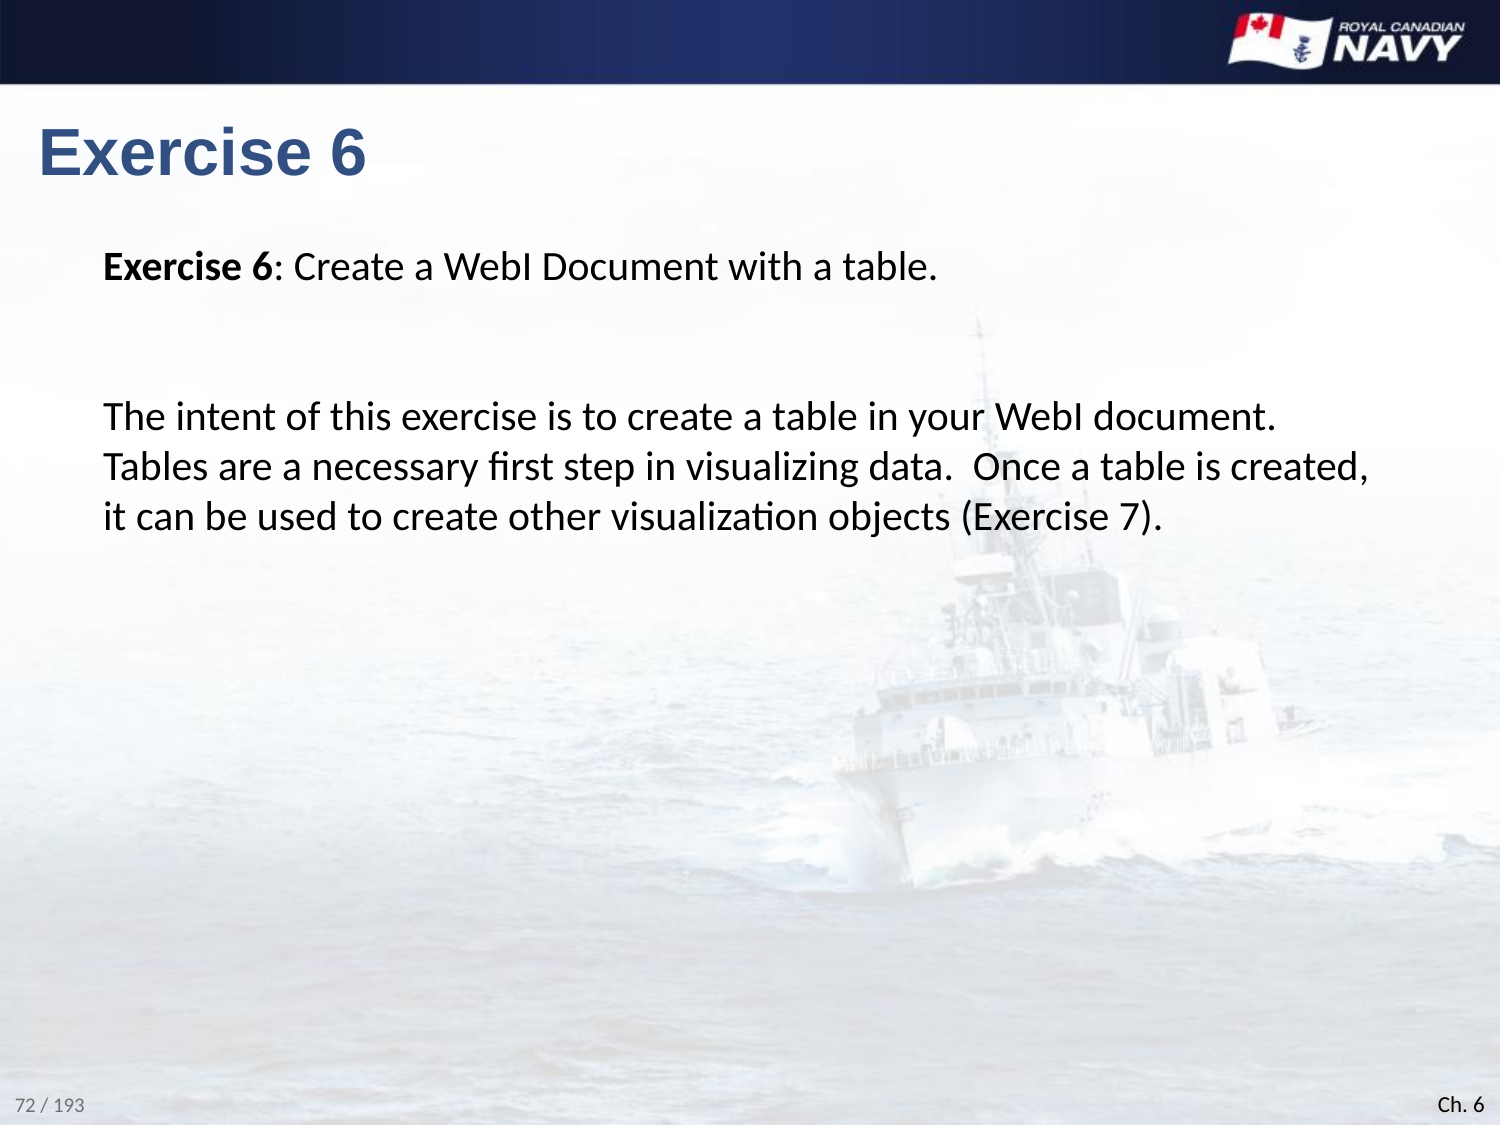

# Exercise 6
Exercise 6: Create a WebI Document with a table.

The intent of this exercise is to create a table in your WebI document.  Tables are a necessary first step in visualizing data.  Once a table is created, it can be used to create other visualization objects (Exercise 7).

Ch. 6
72 / 193